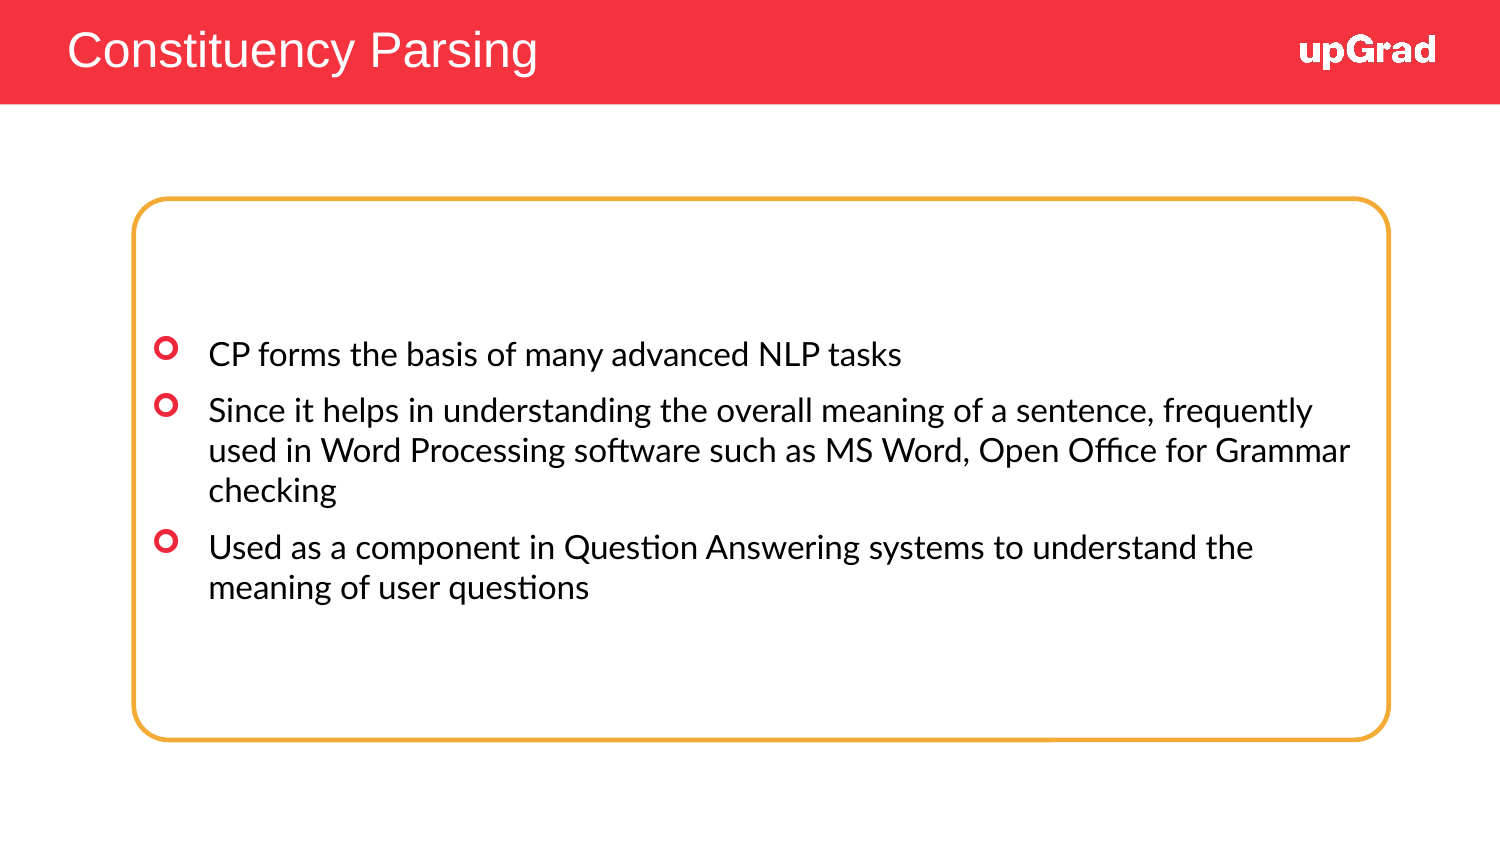

# Constituency Parsing
CP forms the basis of many advanced NLP tasks
Since it helps in understanding the overall meaning of a sentence, frequently used in Word Processing software such as MS Word, Open Office for Grammar checking
Used as a component in Question Answering systems to understand the meaning of user questions